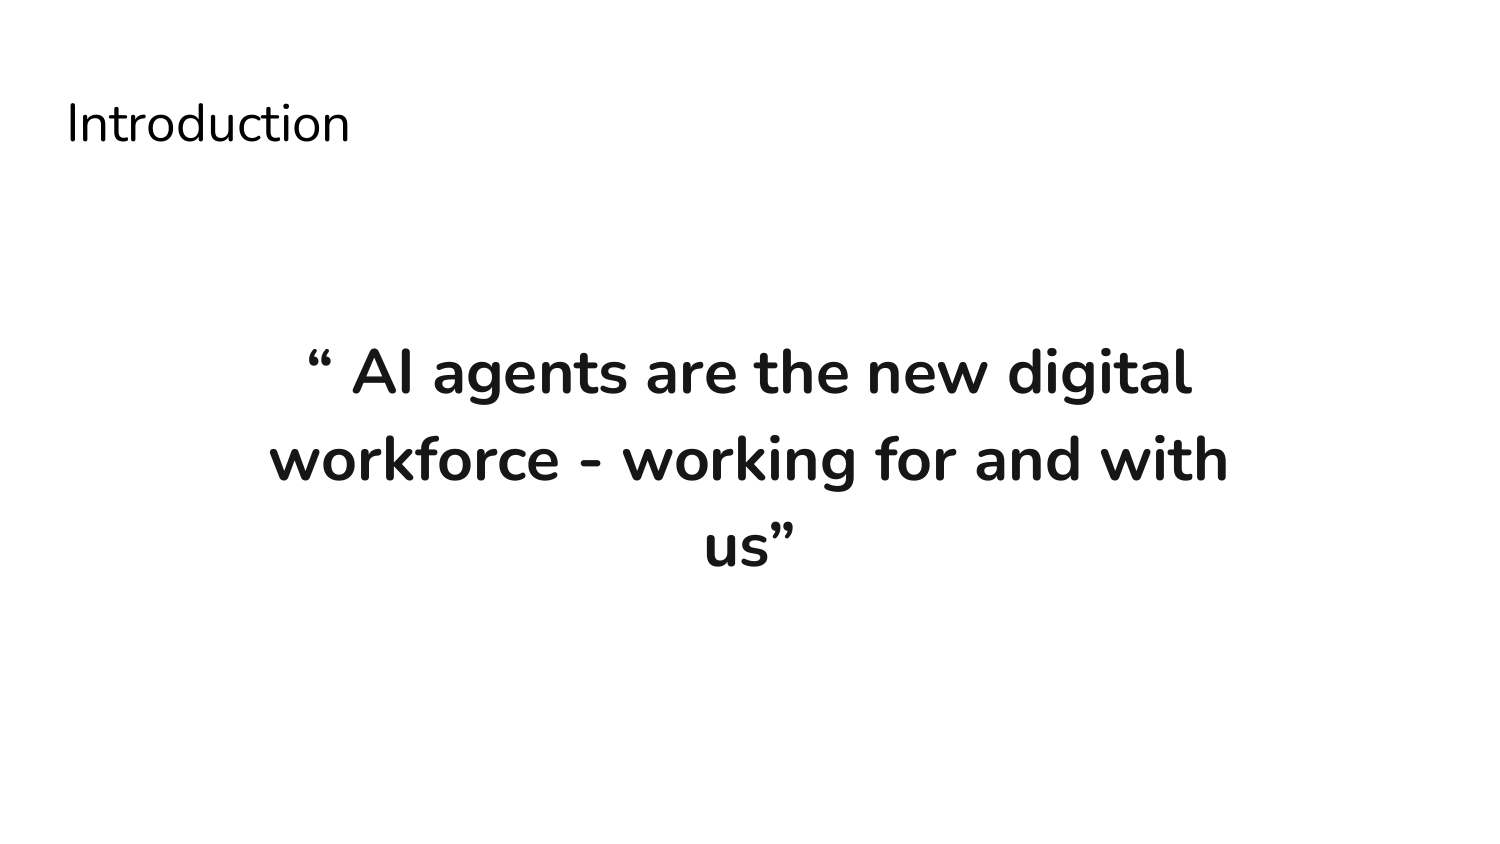

# Introduction
“ AI agents are the new digital workforce - working for and with us”